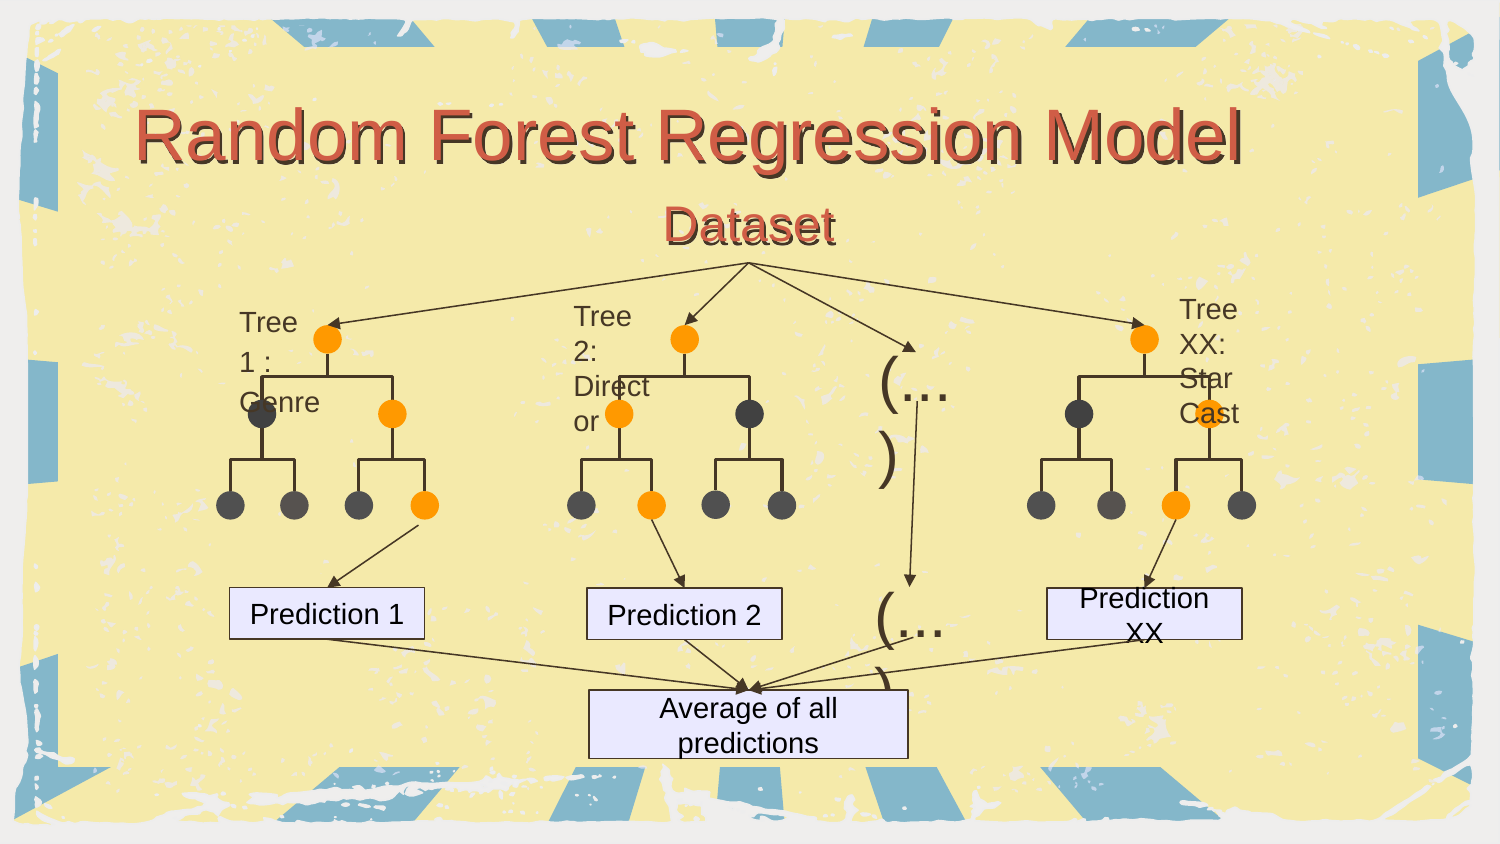

Random Forest Regression Model
# Dataset

Tree XX: Star Cast
Tree 1 : Genre
Tree 2: Director
(...)

(...)

Prediction 1
Prediction 2
Prediction XX
Average of all predictions